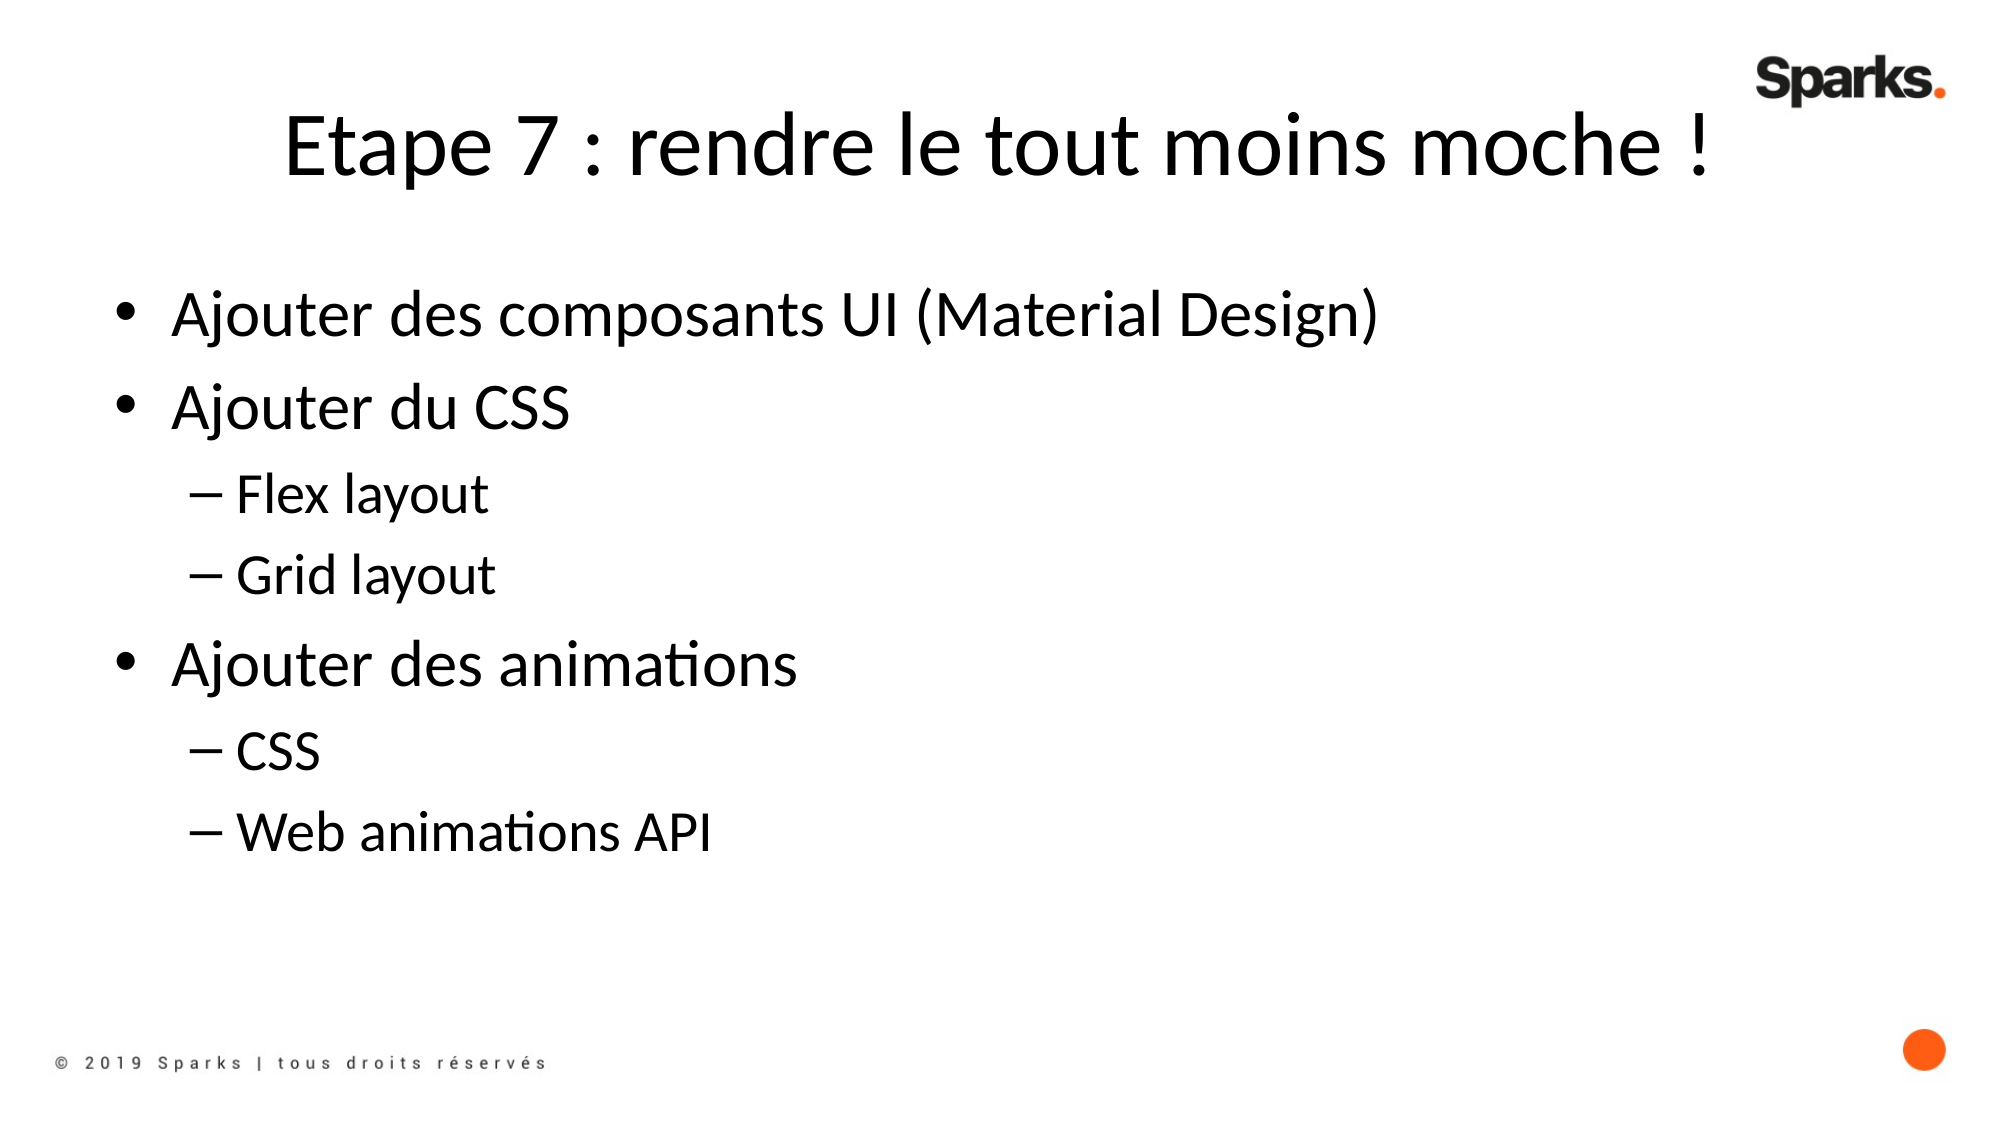

# Etape 7 : rendre le tout moins moche !
Ajouter des composants UI (Material Design)
Ajouter du CSS
Flex layout
Grid layout
Ajouter des animations
CSS
Web animations API